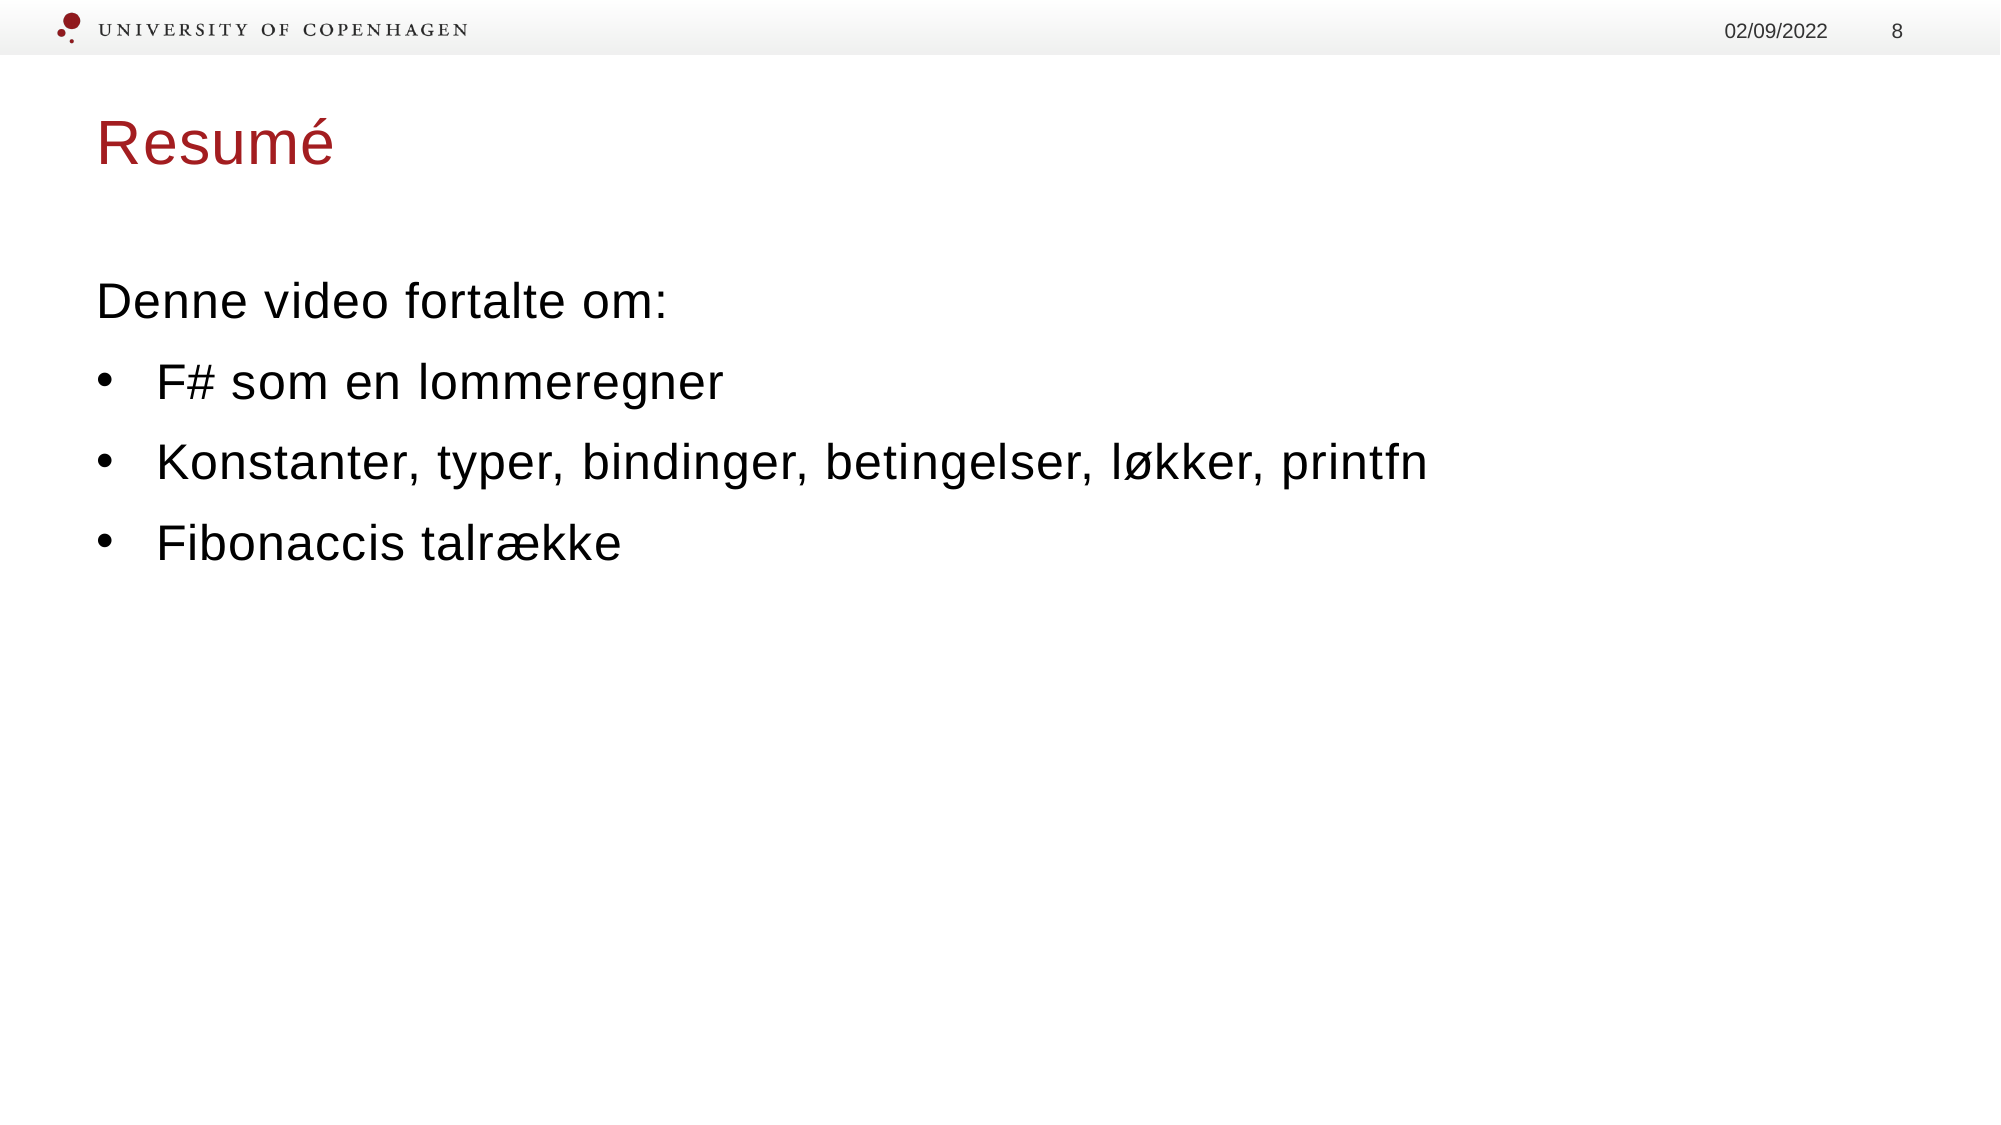

02/09/2022
8
# Resumé
Denne video fortalte om:
F# som en lommeregner
Konstanter, typer, bindinger, betingelser, løkker, printfn
Fibonaccis talrække